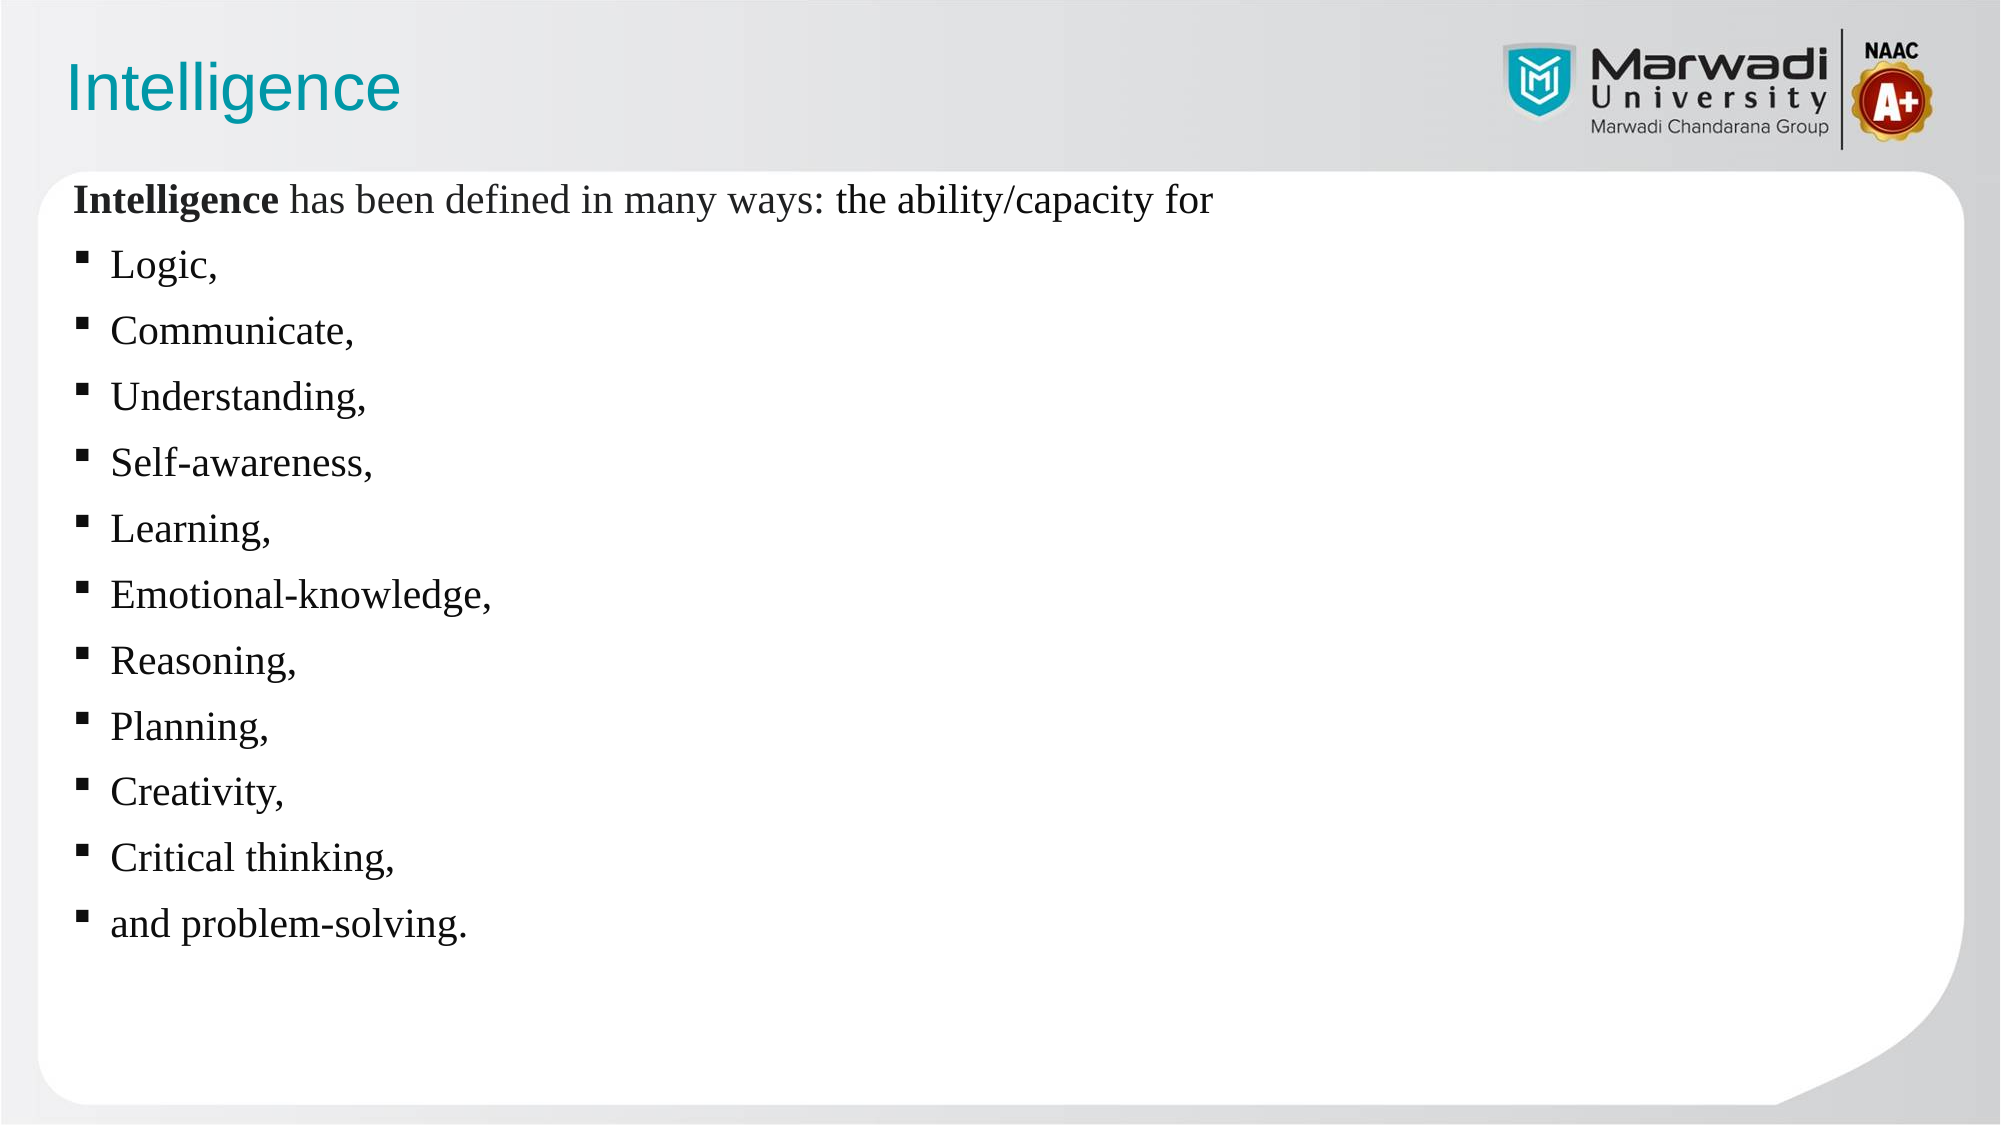

Intelligence
Intelligence has been defined in many ways: the ability/capacity for
Logic,
Communicate,
Understanding,
Self-awareness,
Learning,
Emotional-knowledge,
Reasoning,
Planning,
Creativity,
Critical thinking,
and problem-solving.